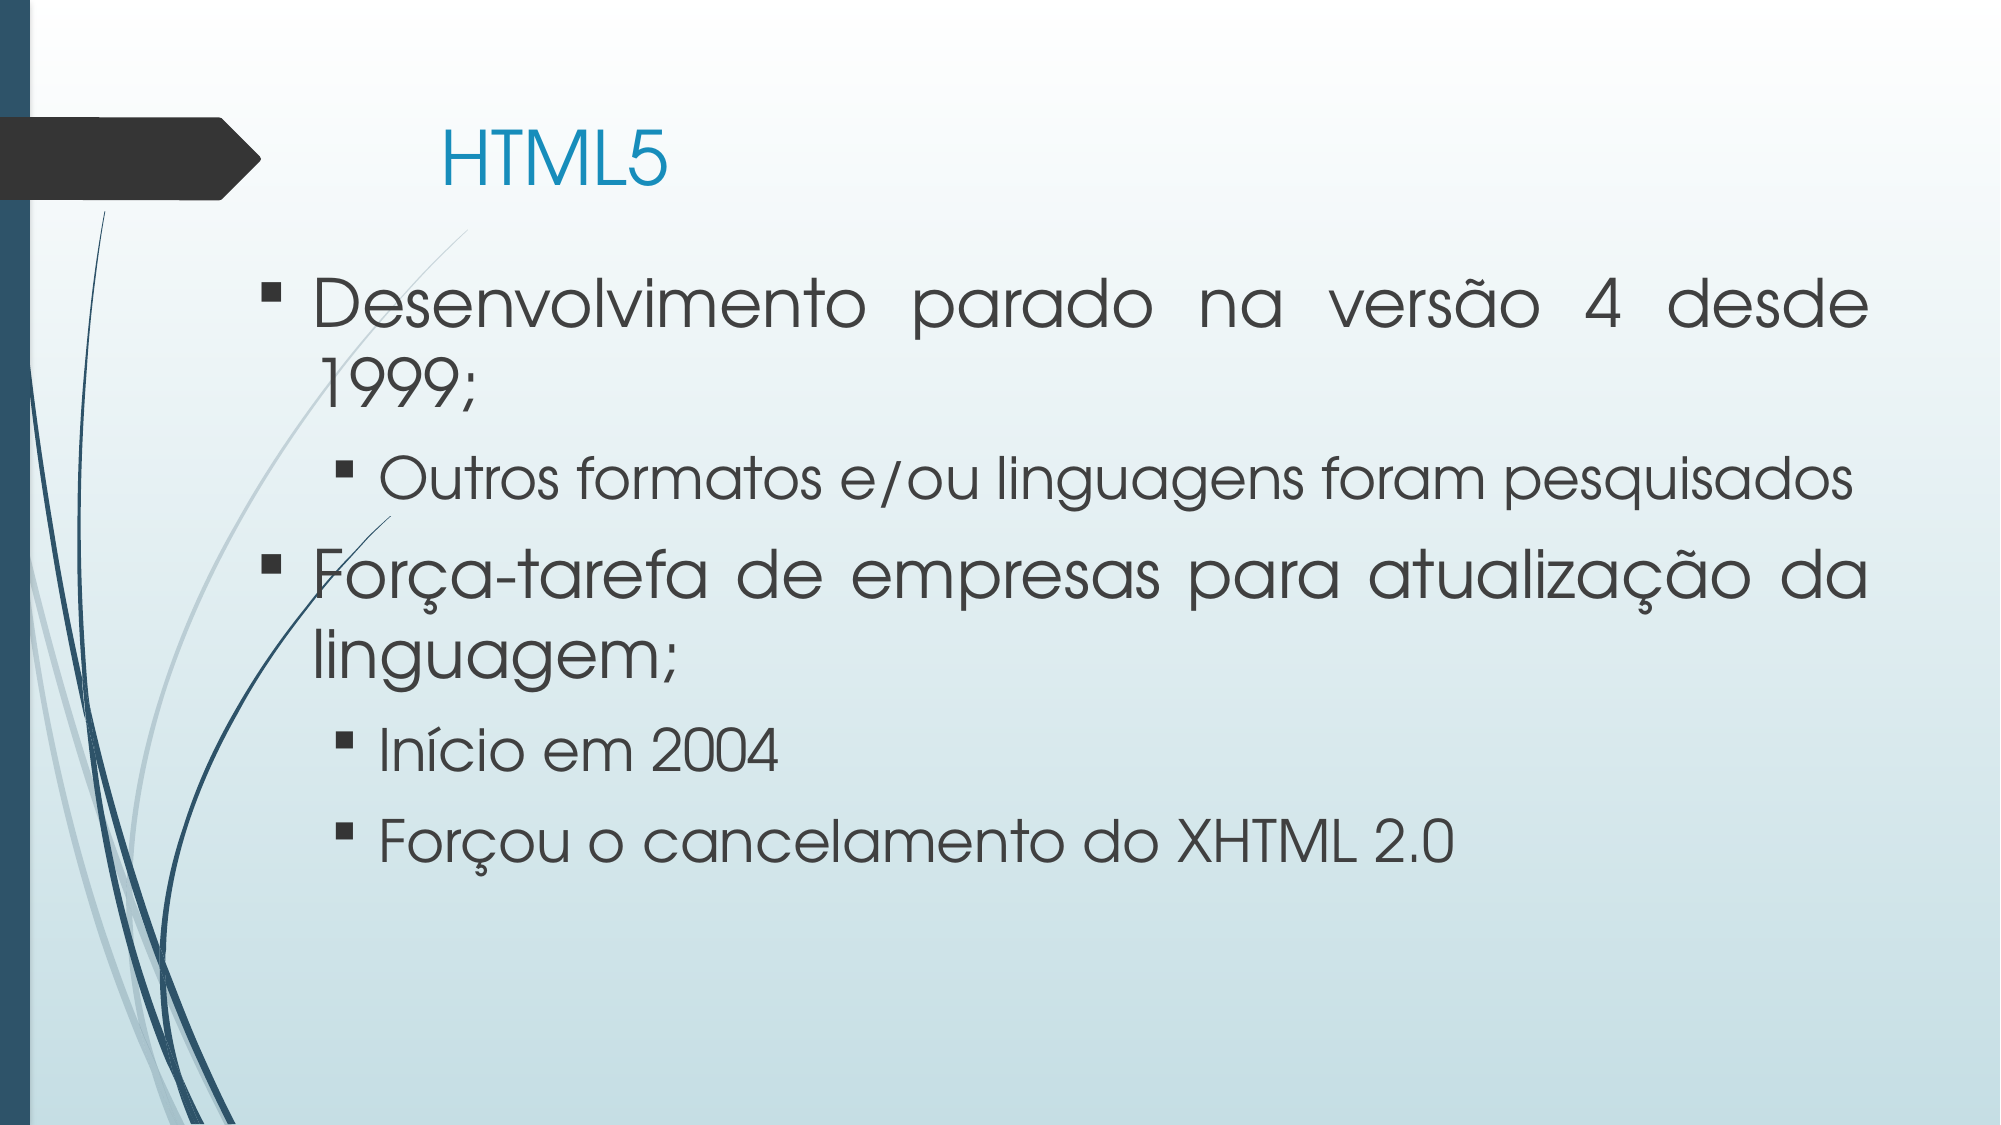

# HTML5
Desenvolvimento parado na versão 4 desde 1999;
Outros formatos e/ou linguagens foram pesquisados
Força-tarefa de empresas para atualização da linguagem;
Início em 2004
Forçou o cancelamento do XHTML 2.0